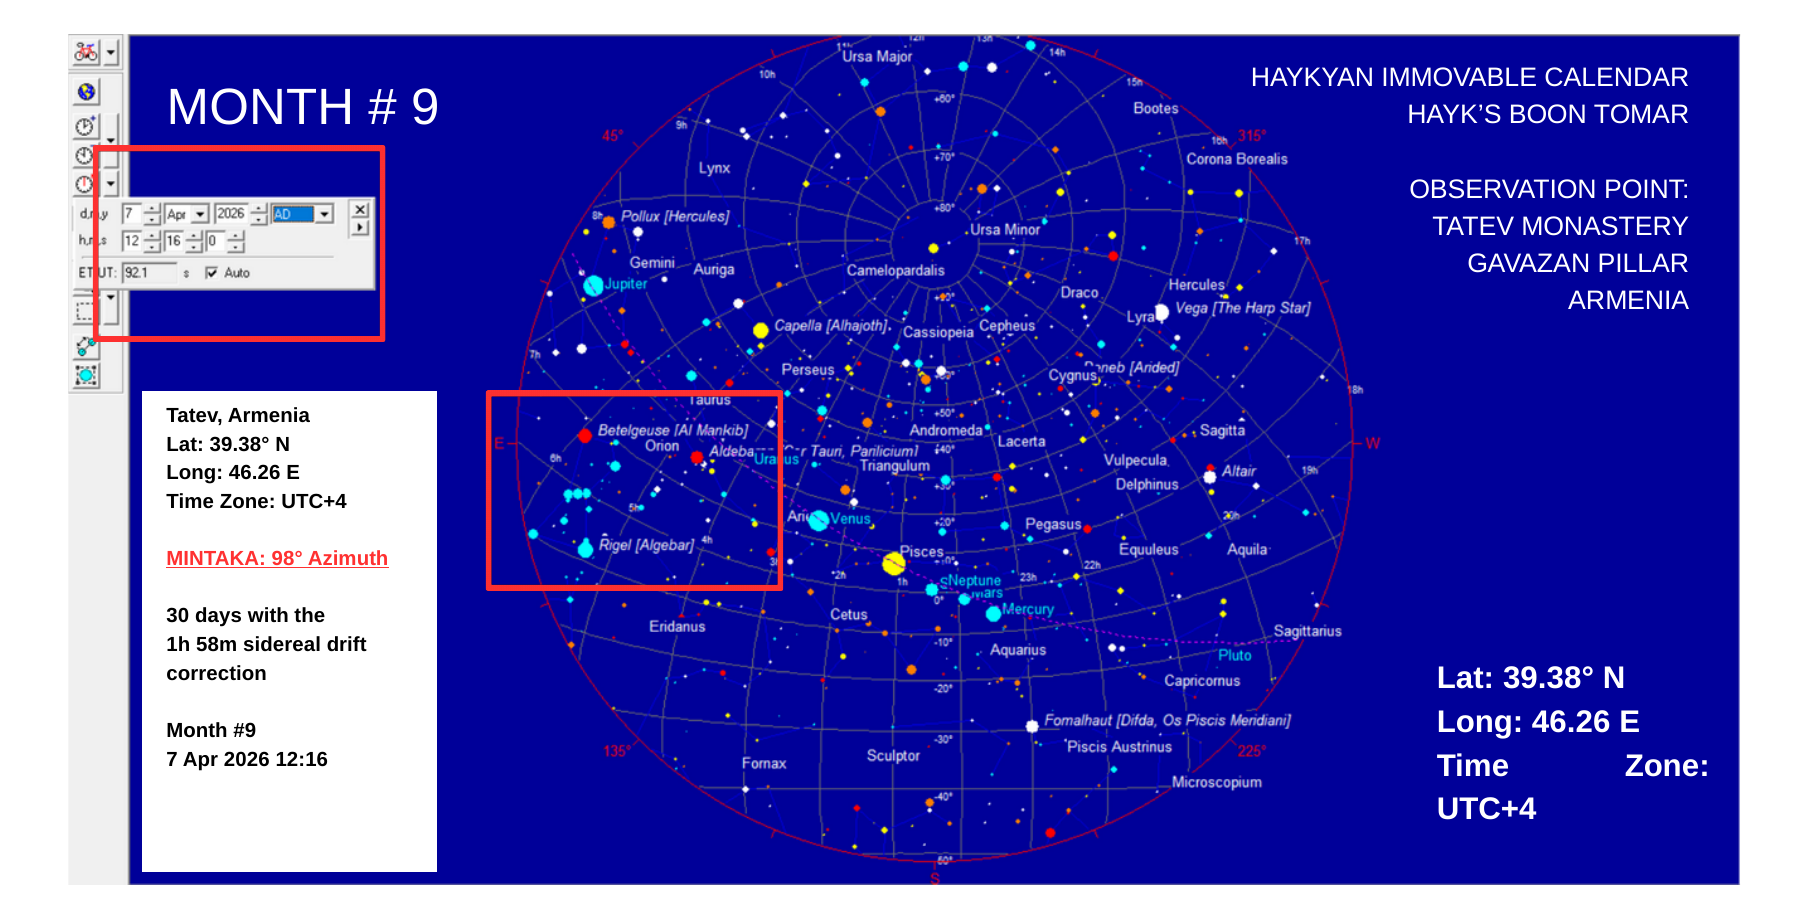

HAYKYAN IMMOVABLE CALENDAR
HAYK’S BOON TOMAR

OBSERVATION POINT:
TATEV MONASTERY
GAVAZAN PILLAR
ARMENIA

MONTH # 9

Tatev, Armenia
Lat: 39.38° N
Long: 46.26 E
Time Zone: UTC+4

MINTAKA: 98° Azimuth

30 days with the
1h 58m sidereal drift correction

Month #9
7 Apr 2026 12:16

Lat: 39.38° N
Long: 46.26 E
Time Zone: UTC+4